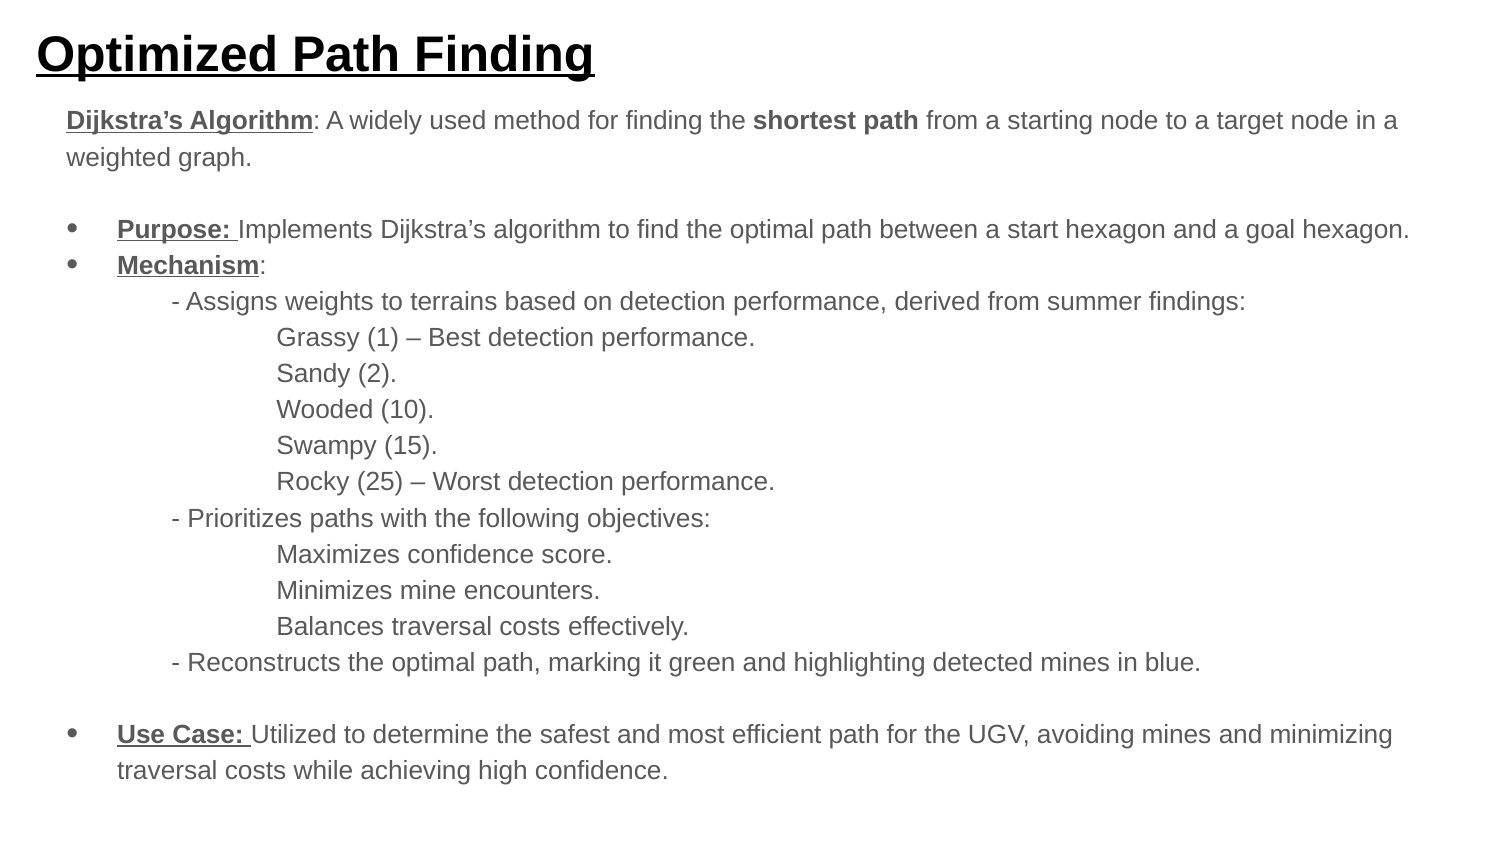

# Optimized Path Finding
Dijkstra’s Algorithm: A widely used method for finding the shortest path from a starting node to a target node in a weighted graph.

Purpose: Implements Dijkstra’s algorithm to find the optimal path between a start hexagon and a goal hexagon.
Mechanism:
	- Assigns weights to terrains based on detection performance, derived from summer findings:
		Grassy (1) – Best detection performance.
		Sandy (2).
		Wooded (10).
		Swampy (15).
		Rocky (25) – Worst detection performance.
	- Prioritizes paths with the following objectives:
		Maximizes confidence score.
		Minimizes mine encounters.
		Balances traversal costs effectively.
	- Reconstructs the optimal path, marking it green and highlighting detected mines in blue.

Use Case: Utilized to determine the safest and most efficient path for the UGV, avoiding mines and minimizing traversal costs while achieving high confidence.